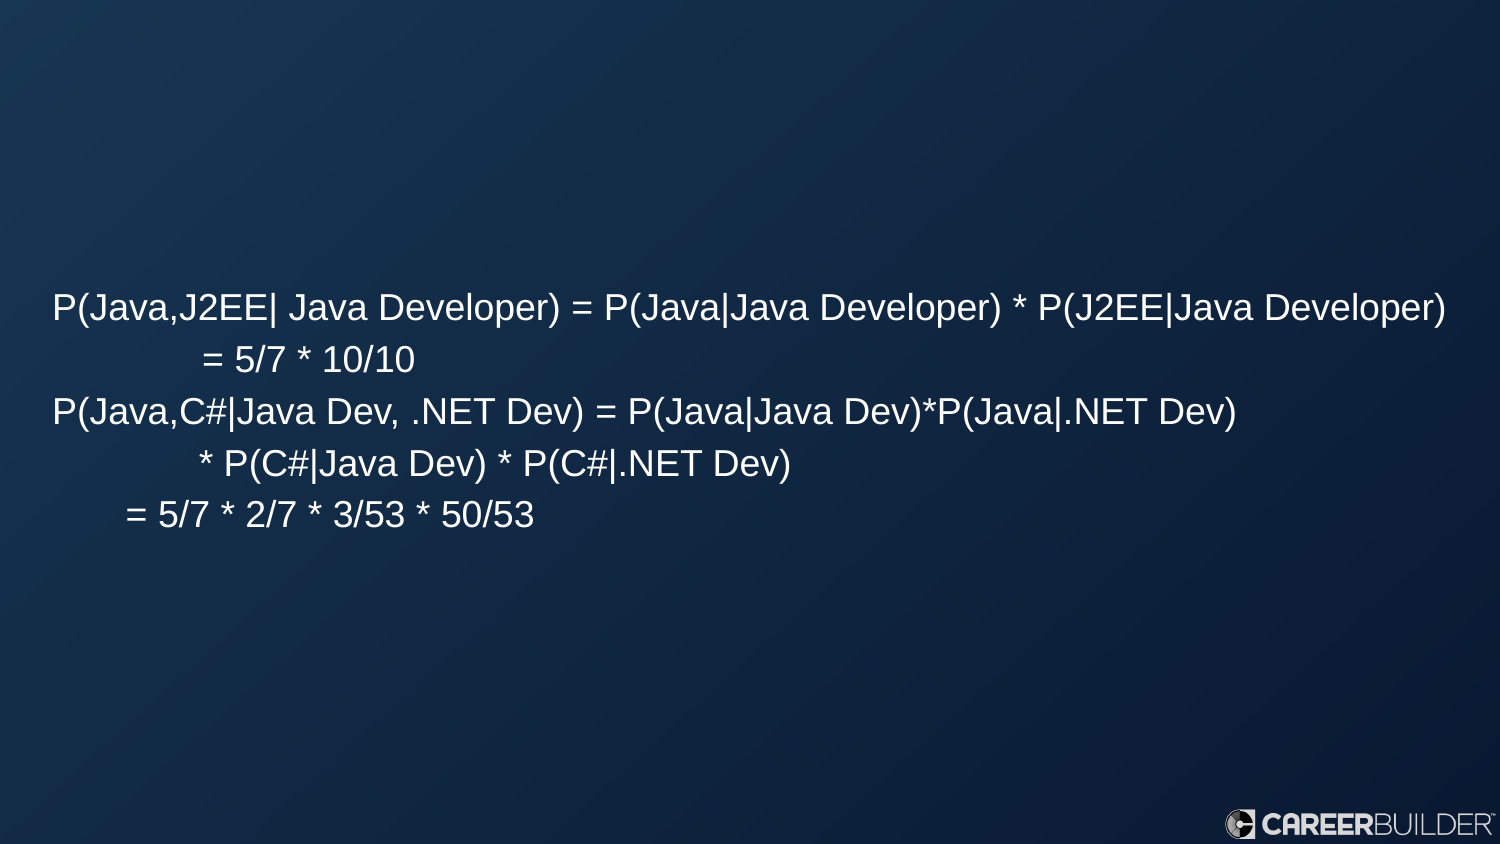

P(Java,J2EE| Java Developer) = P(Java|Java Developer) * P(J2EE|Java Developer)
     	= 5/7 * 10/10
P(Java,C#|Java Dev, .NET Dev) = P(Java|Java Dev)*P(Java|.NET Dev)
              * P(C#|Java Dev) * P(C#|.NET Dev)
       = 5/7 * 2/7 * 3/53 * 50/53